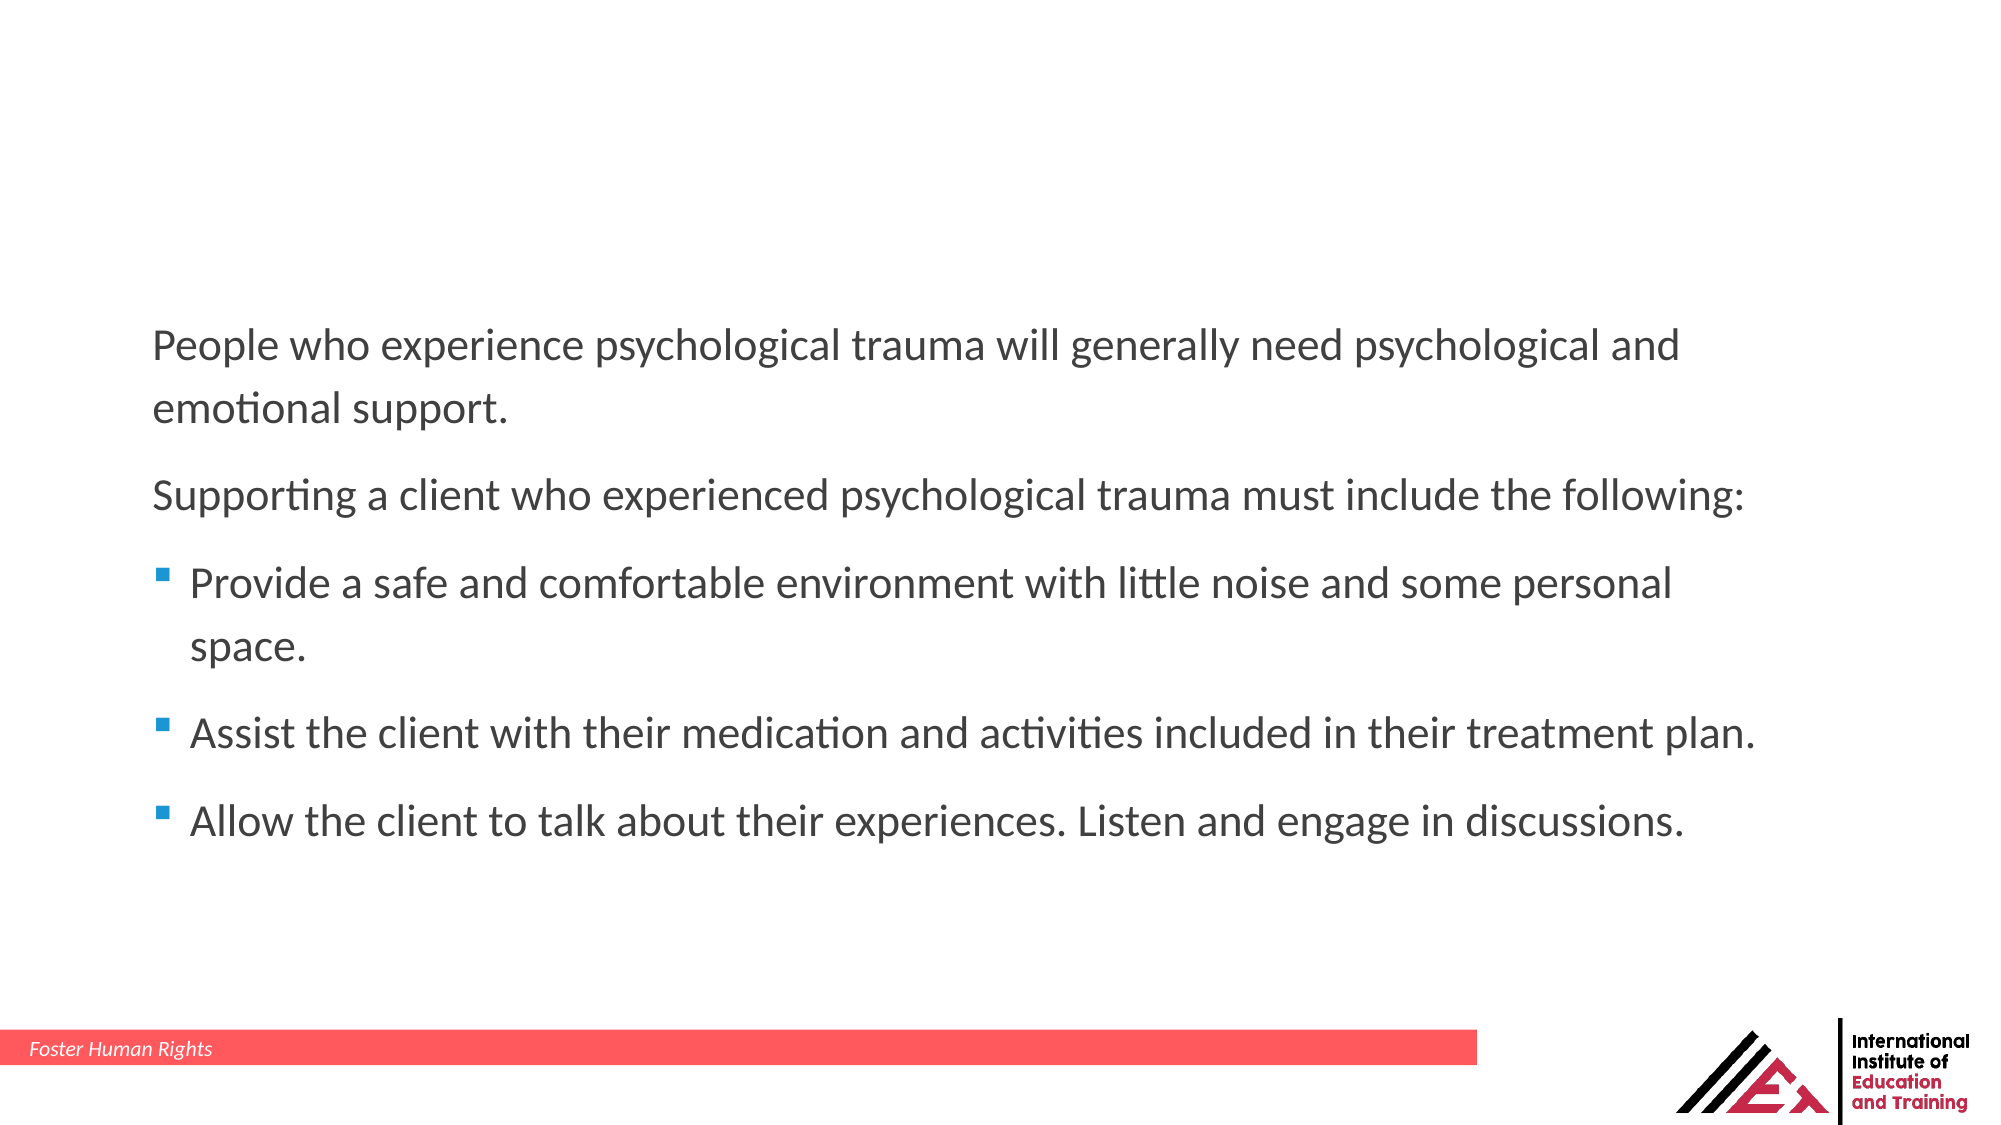

People who experience psychological trauma will generally need psychological and emotional support.
Supporting a client who experienced psychological trauma must include the following:
Provide a safe and comfortable environment with little noise and some personal space.
Assist the client with their medication and activities included in their treatment plan.
Allow the client to talk about their experiences. Listen and engage in discussions.
Foster Human Rights